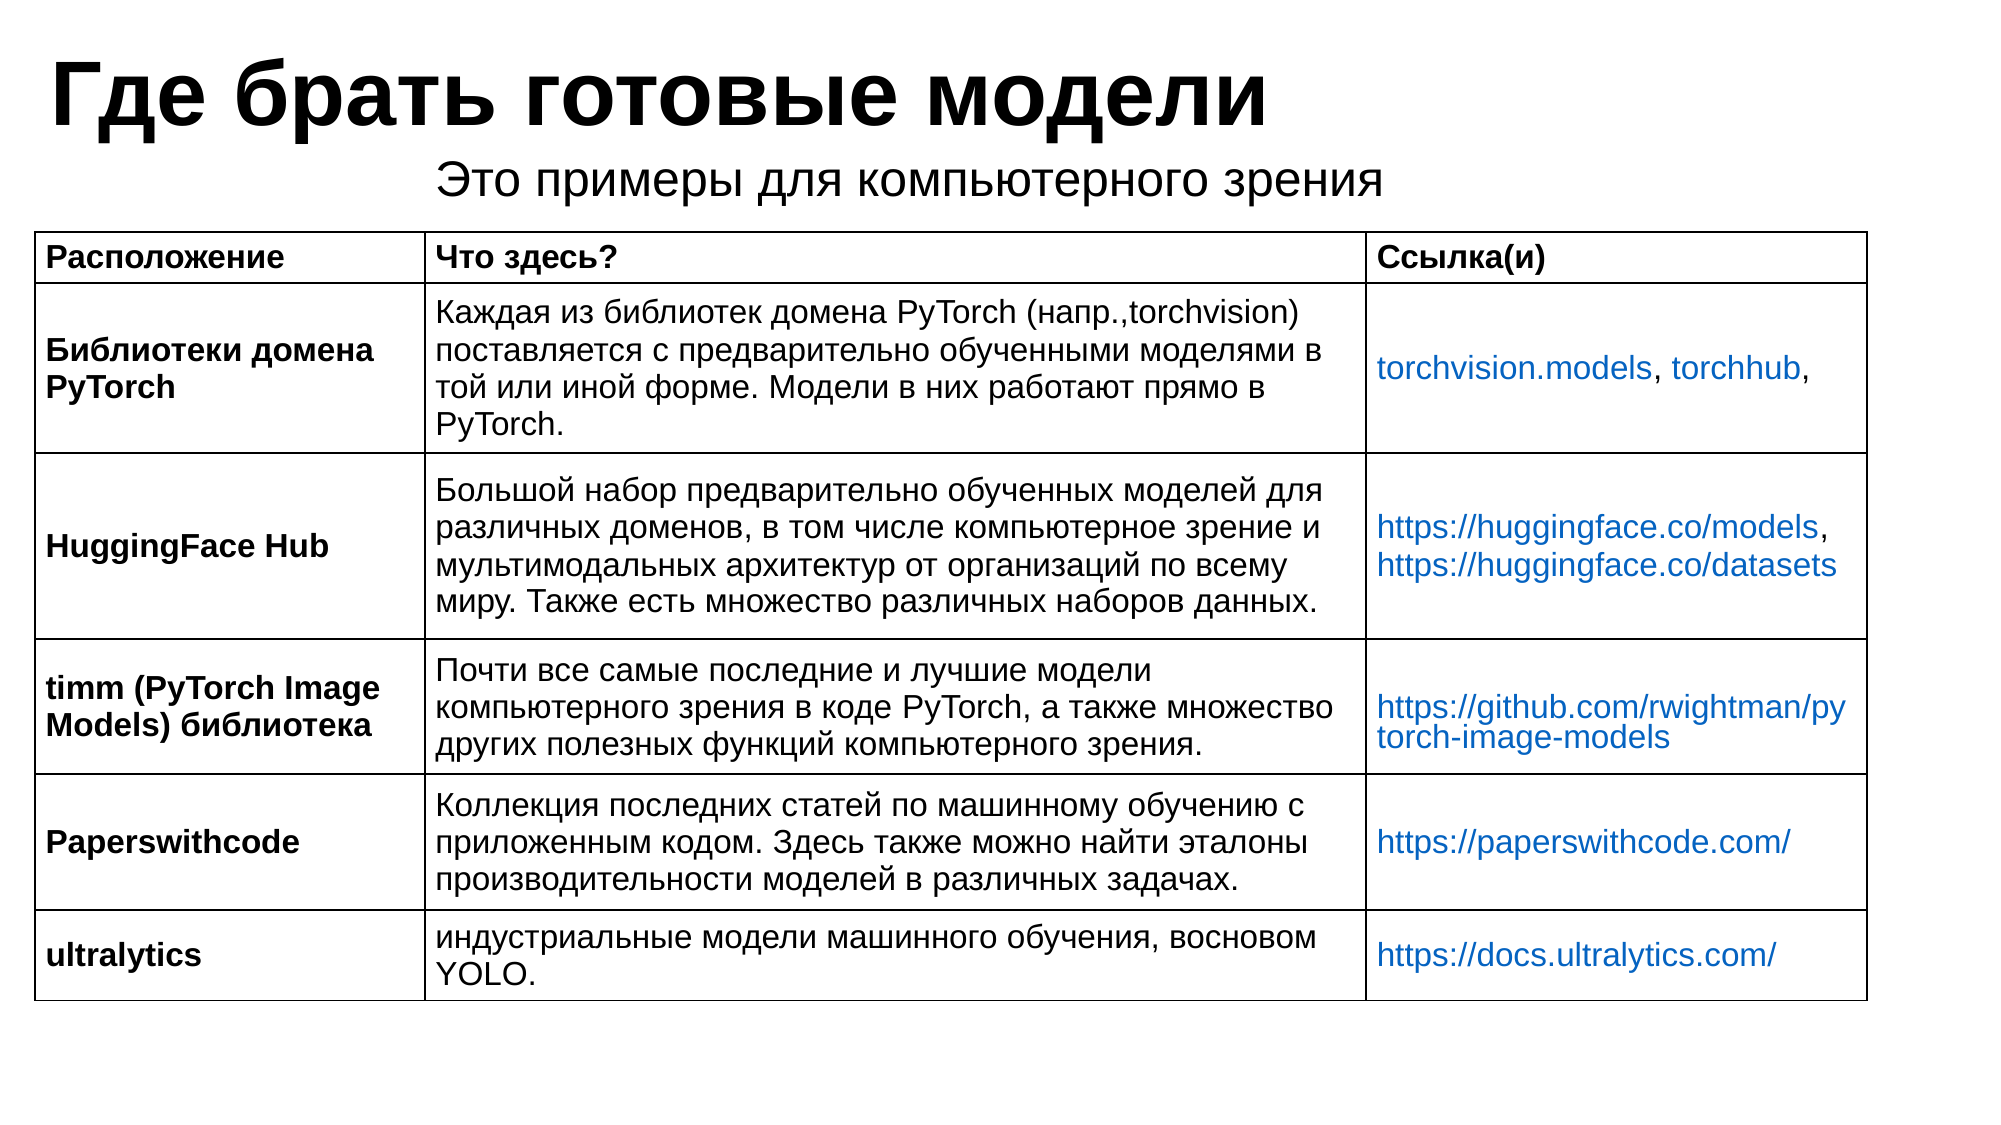

# Где брать готовые модели

Это примеры для компьютерного зрения
| Расположение | Что здесь? | Ссылка(и) |
| --- | --- | --- |
| Библиотеки домена PyTorch | Каждая из библиотек домена PyTorch (напр.,torchvision) поставляется с предварительно обученными моделями в той или иной форме. Модели в них работают прямо в PyTorch. | torchvision.models, torchhub, |
| HuggingFace Hub | Большой набор предварительно обученных моделей для различных доменов, в том числе компьютерное зрение и мультимодальных архитектур от организаций по всему миру. Также есть множество различных наборов данных. | https://huggingface.co/models,  https://huggingface.co/datasets |
| timm (PyTorch Image Models) библиотека | Почти все самые последние и лучшие модели компьютерного зрения в коде PyTorch, а также множество других полезных функций компьютерного зрения. | https://github.com/rwightman/pytorch-image-models |
| Paperswithcode | Коллекция последних статей по машинному обучению с приложенным кодом. Здесь также можно найти эталоны производительности моделей в различных задачах. | https://paperswithcode.com/ |
| ultralytics | индустриальные модели машинного обучения, восновом YOLO. | https://docs.ultralytics.com/ |